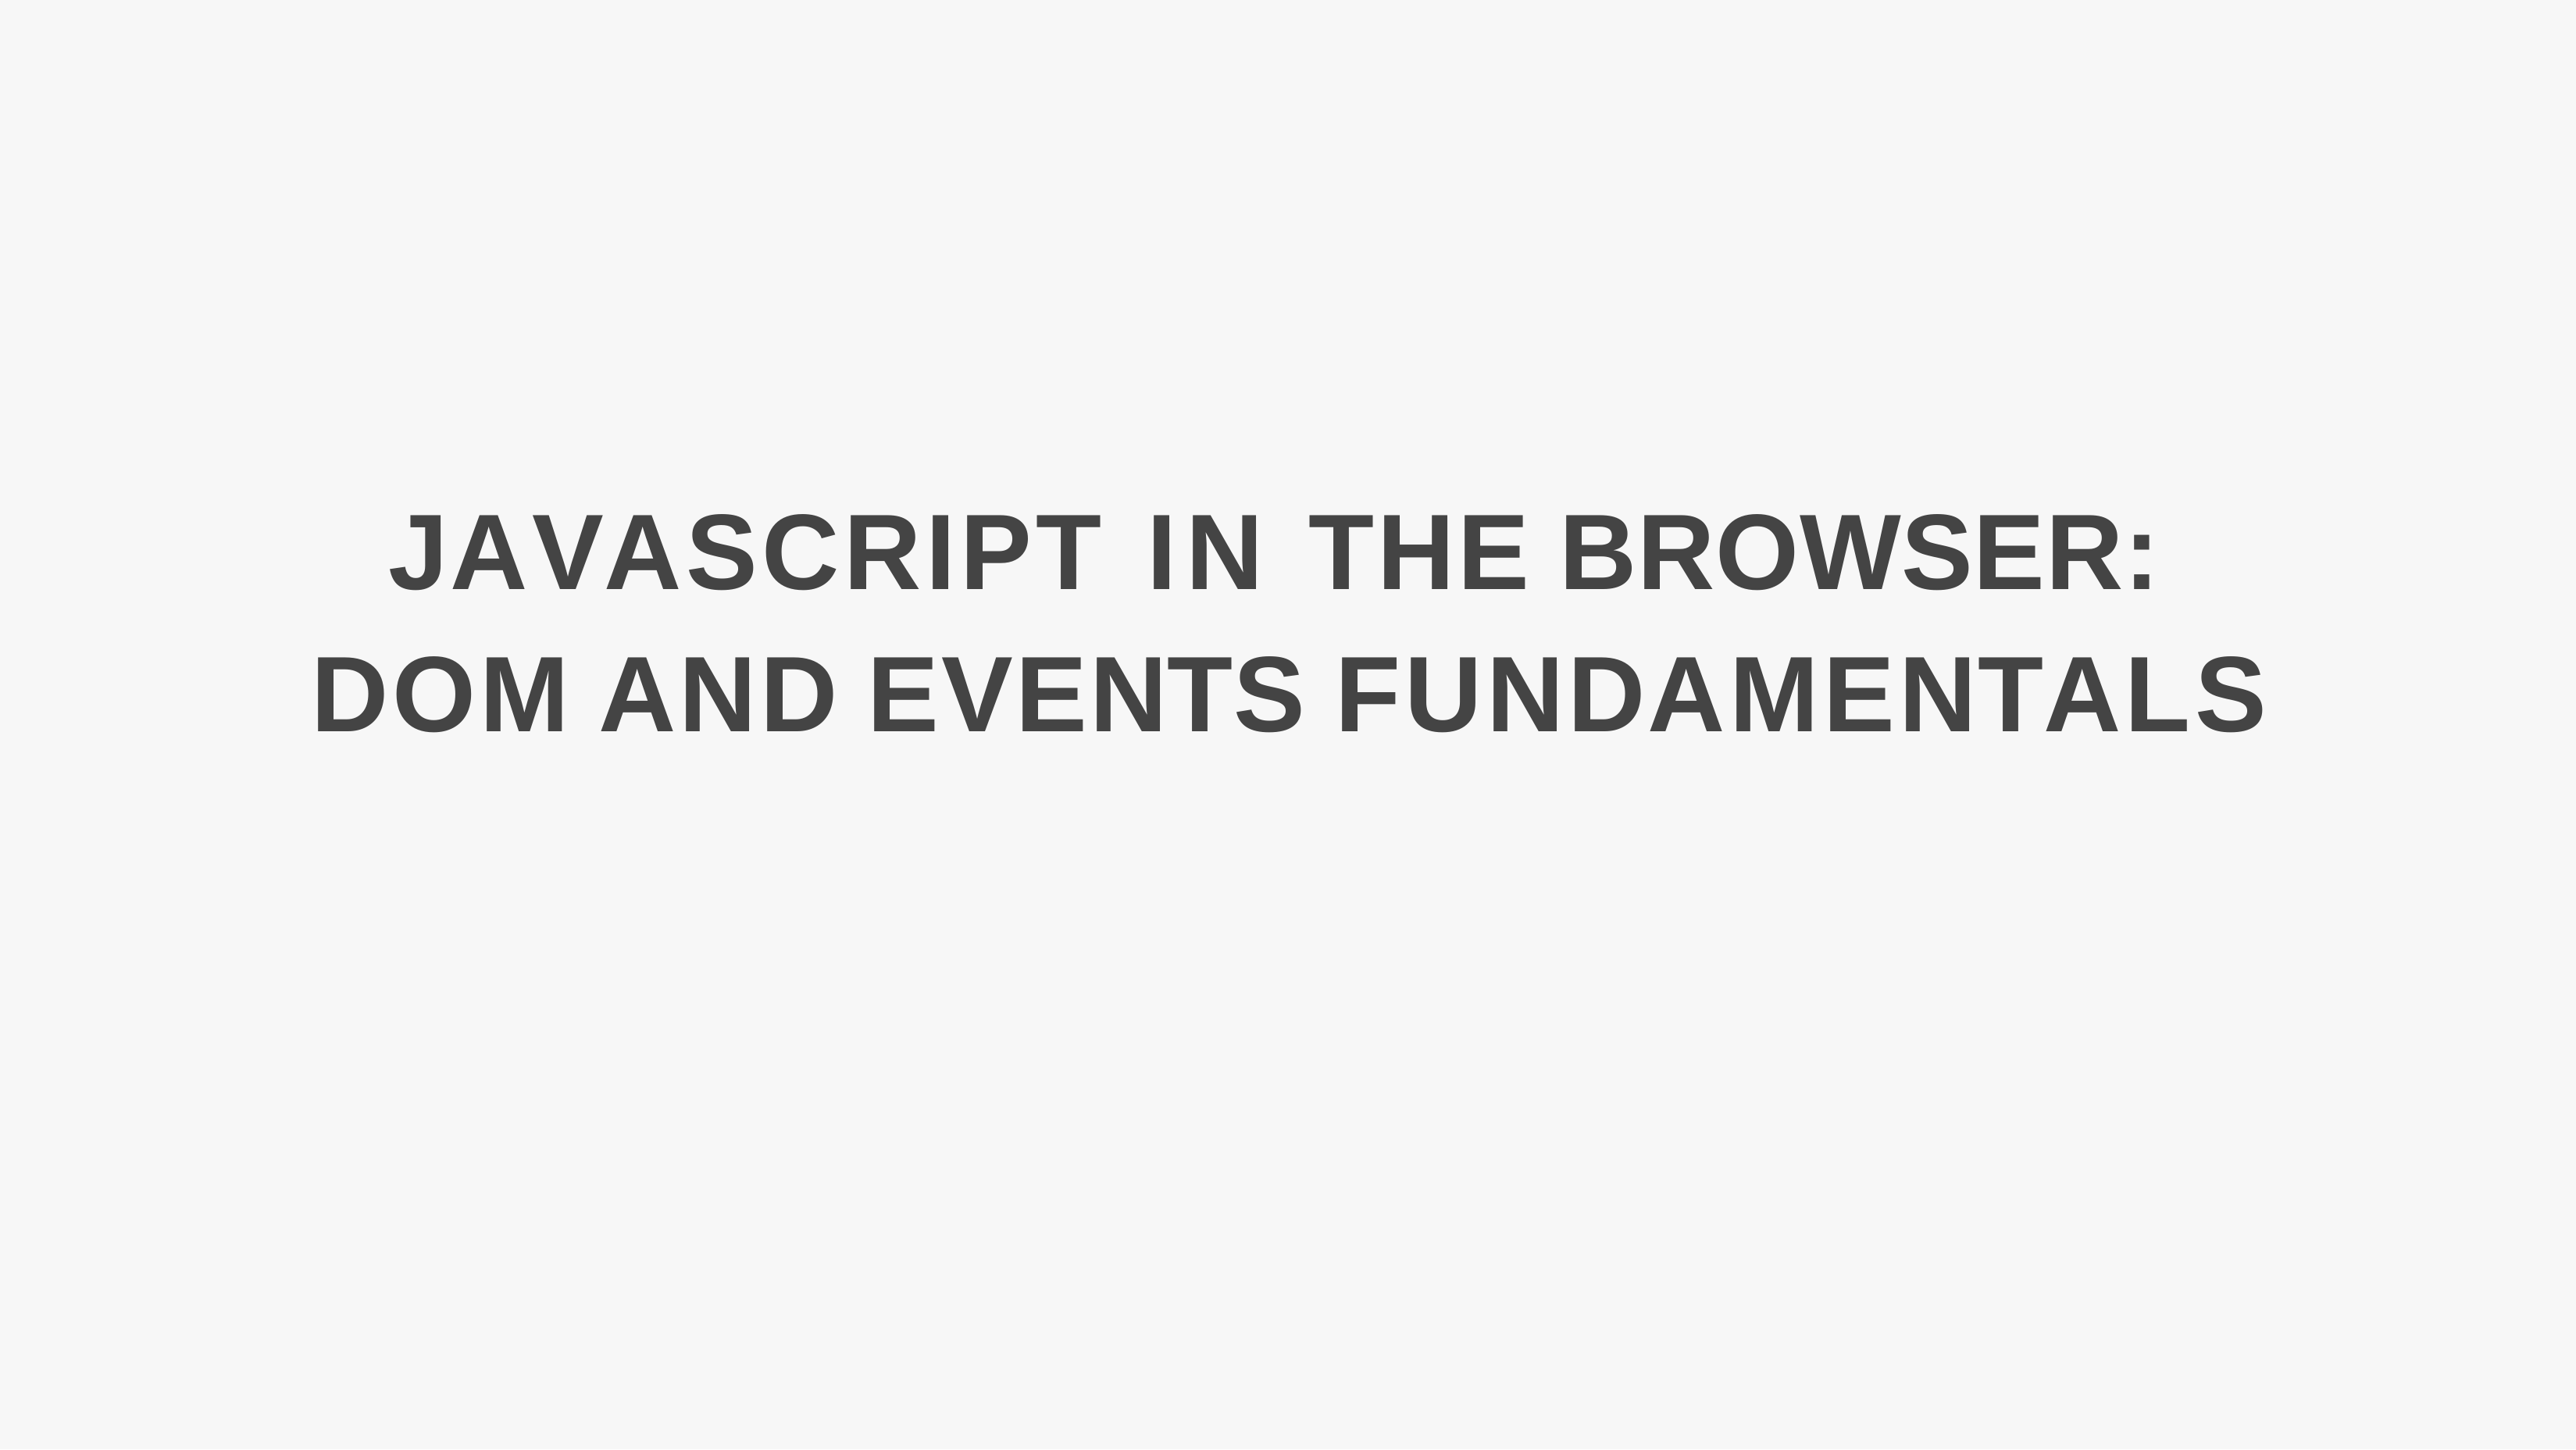

JAVASCRIPT IN THE BROWSER:
DOM AND EVENTS FUNDAMENTALS